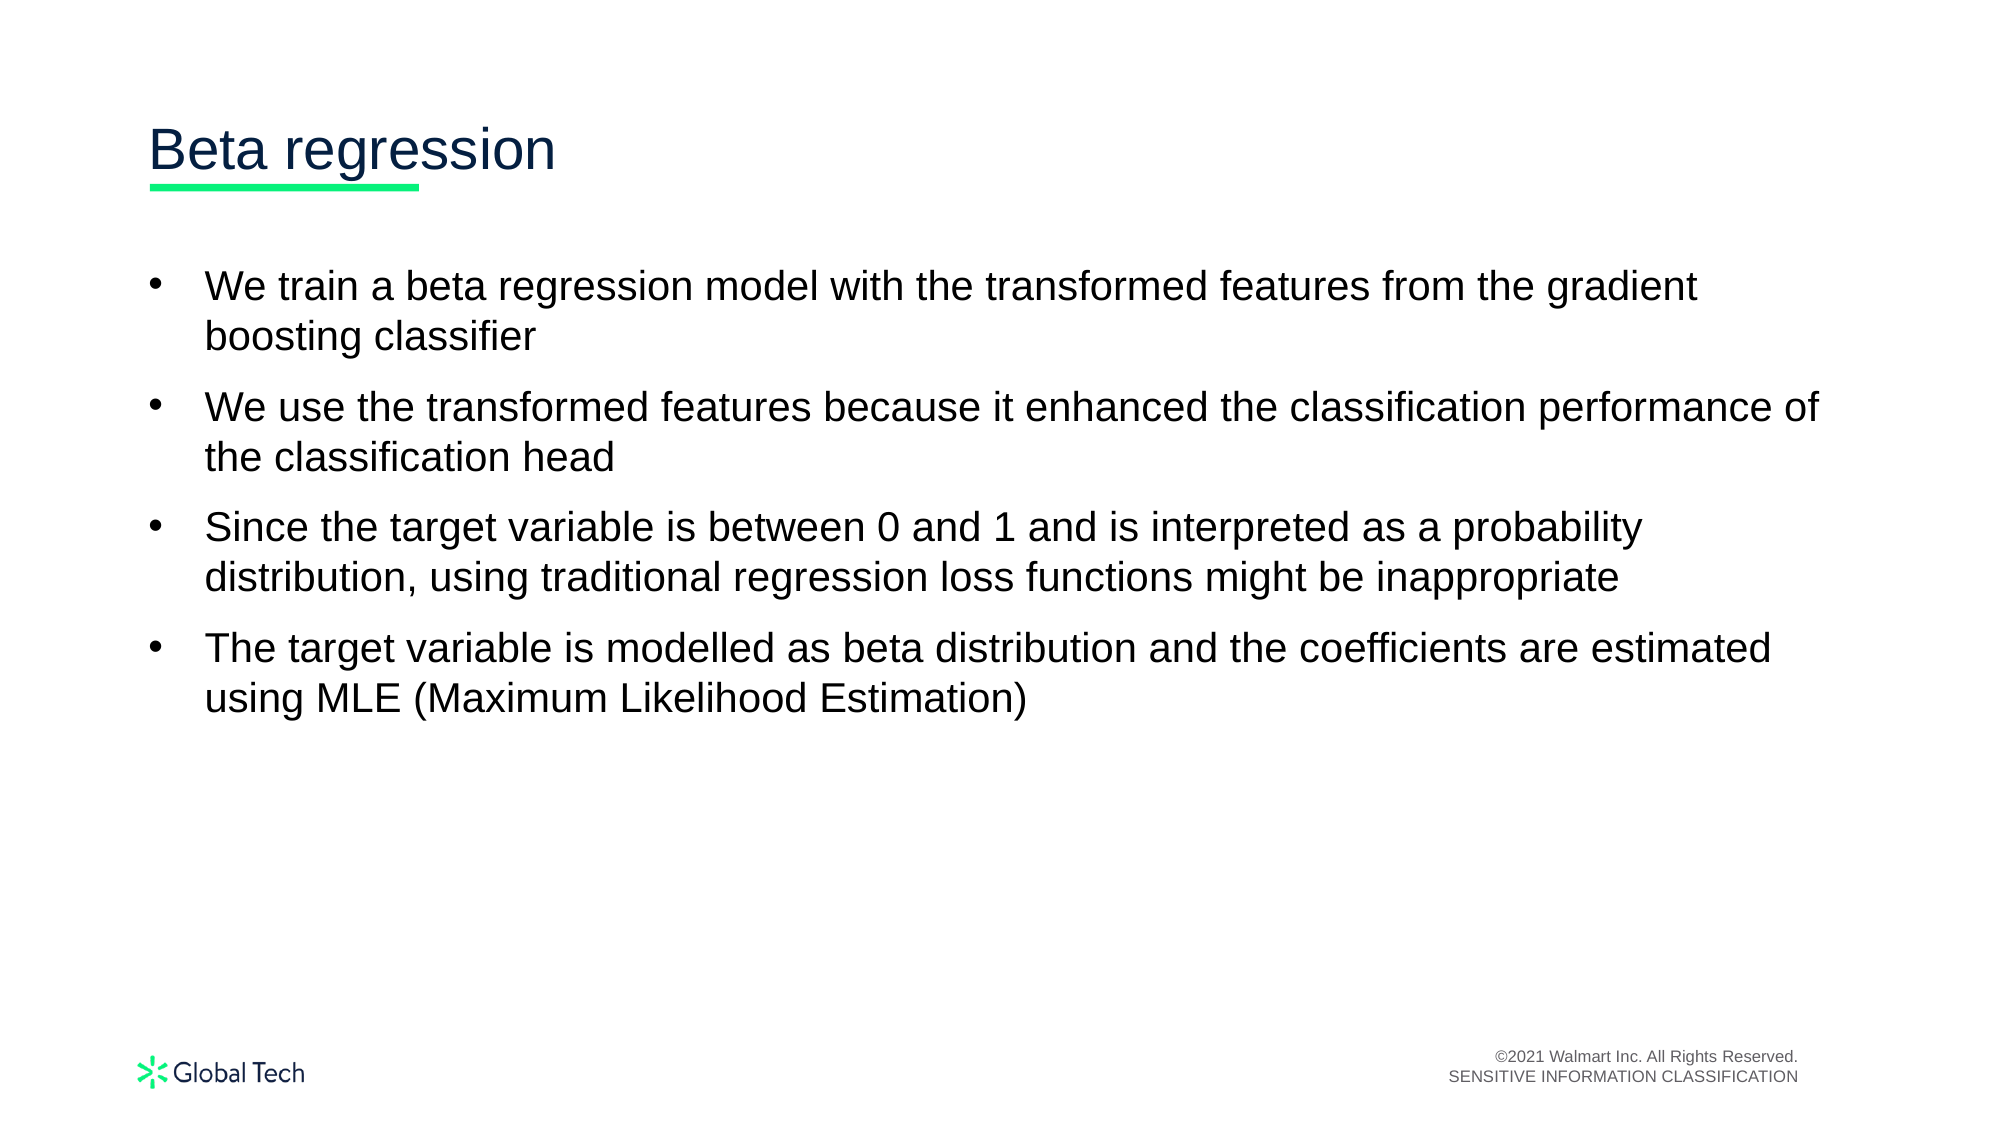

Beta regression
We train a beta regression model with the transformed features from the gradient boosting classifier
We use the transformed features because it enhanced the classification performance of the classification head
Since the target variable is between 0 and 1 and is interpreted as a probability distribution, using traditional regression loss functions might be inappropriate
The target variable is modelled as beta distribution and the coefficients are estimated using MLE (Maximum Likelihood Estimation)